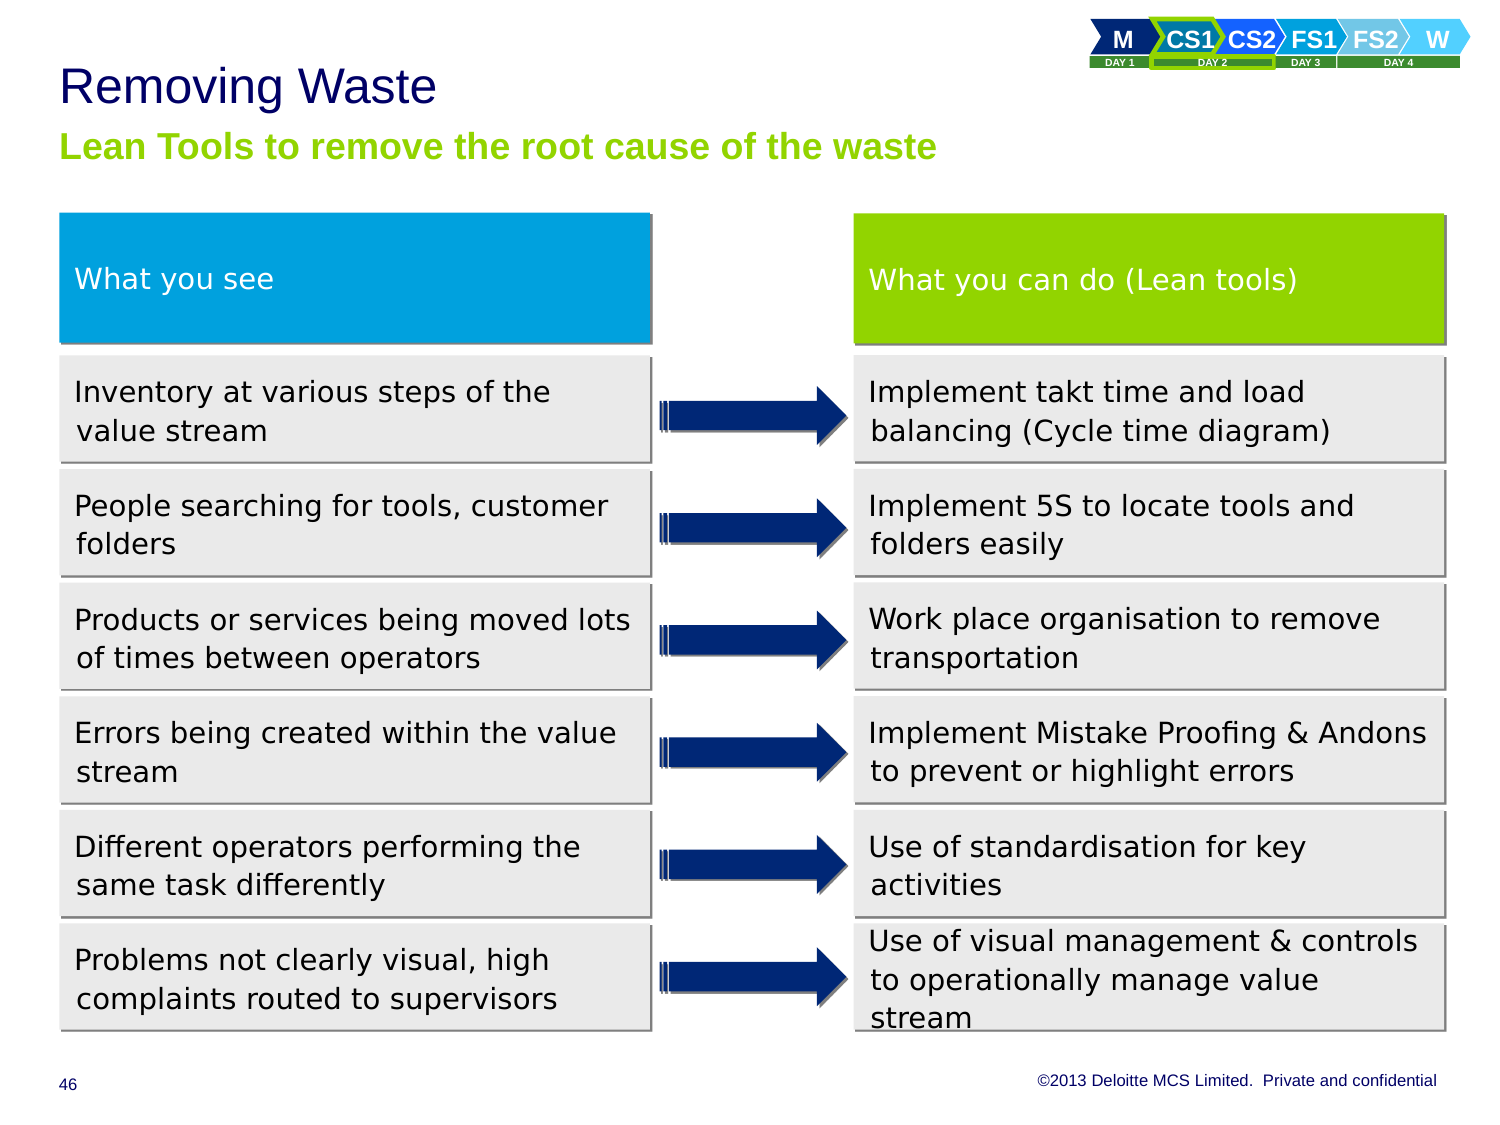

Removing Waste
Lean Tools to remove the root cause of the waste
What you see
What you can do (Lean tools)
Implement takt time and load balancing (Cycle time diagram)
Inventory at various steps of the value stream

Implement 5S to locate tools and folders easily
People searching for tools, customer folders

Work place organisation to remove transportation
Products or services being moved lots of times between operators

Implement Mistake Proofing & Andons to prevent or highlight errors
Errors being created within the value stream

Use of standardisation for key activities
Different operators performing the same task differently

Problems not clearly visual, high complaints routed to supervisors
Use of visual management & controls to operationally manage value stream

46